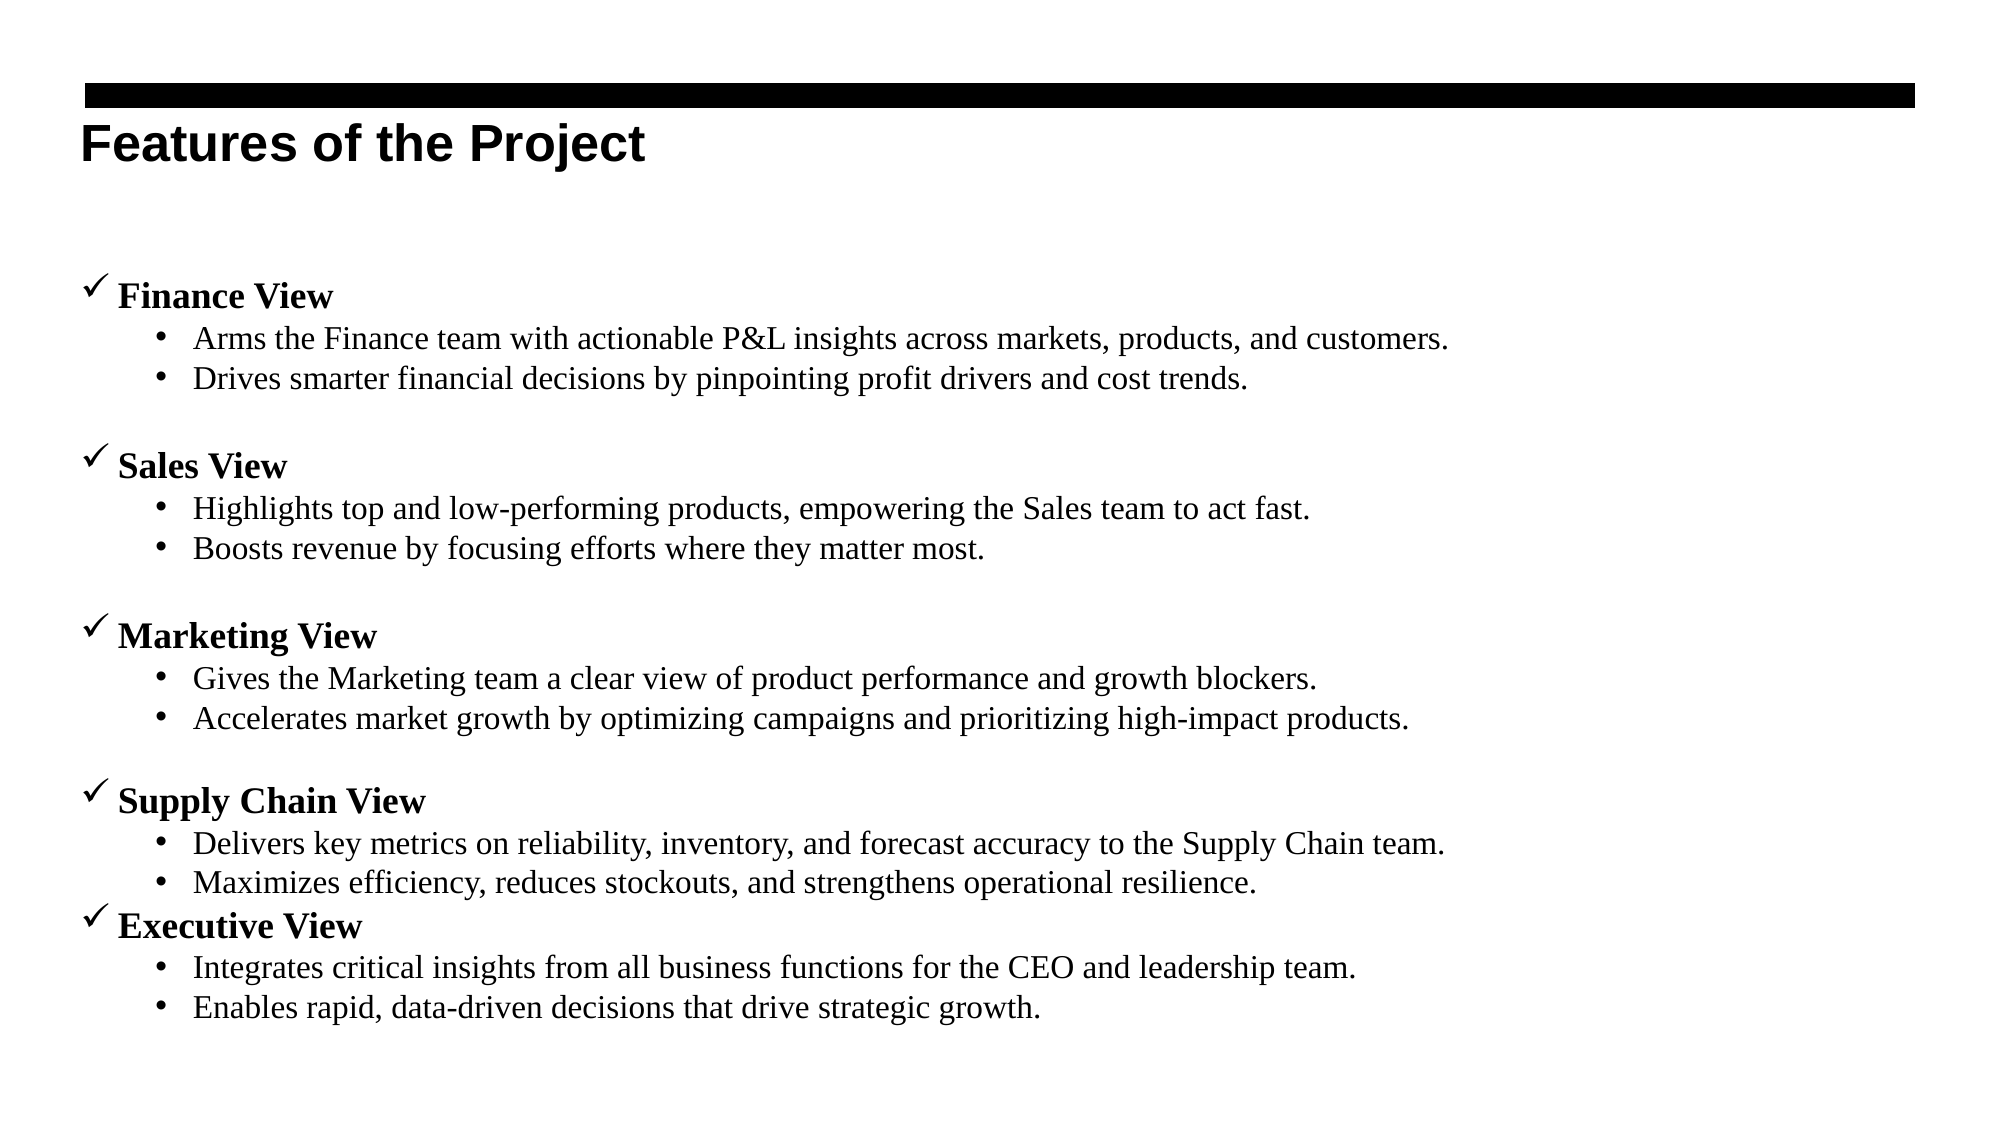

# Features of the Project
Finance View
Arms the Finance team with actionable P&L insights across markets, products, and customers.
Drives smarter financial decisions by pinpointing profit drivers and cost trends.

Sales View
Highlights top and low-performing products, empowering the Sales team to act fast.
Boosts revenue by focusing efforts where they matter most.

Marketing View
Gives the Marketing team a clear view of product performance and growth blockers.
Accelerates market growth by optimizing campaigns and prioritizing high-impact products.

Supply Chain View
Delivers key metrics on reliability, inventory, and forecast accuracy to the Supply Chain team.
Maximizes efficiency, reduces stockouts, and strengthens operational resilience.
Executive View
Integrates critical insights from all business functions for the CEO and leadership team.
Enables rapid, data-driven decisions that drive strategic growth.